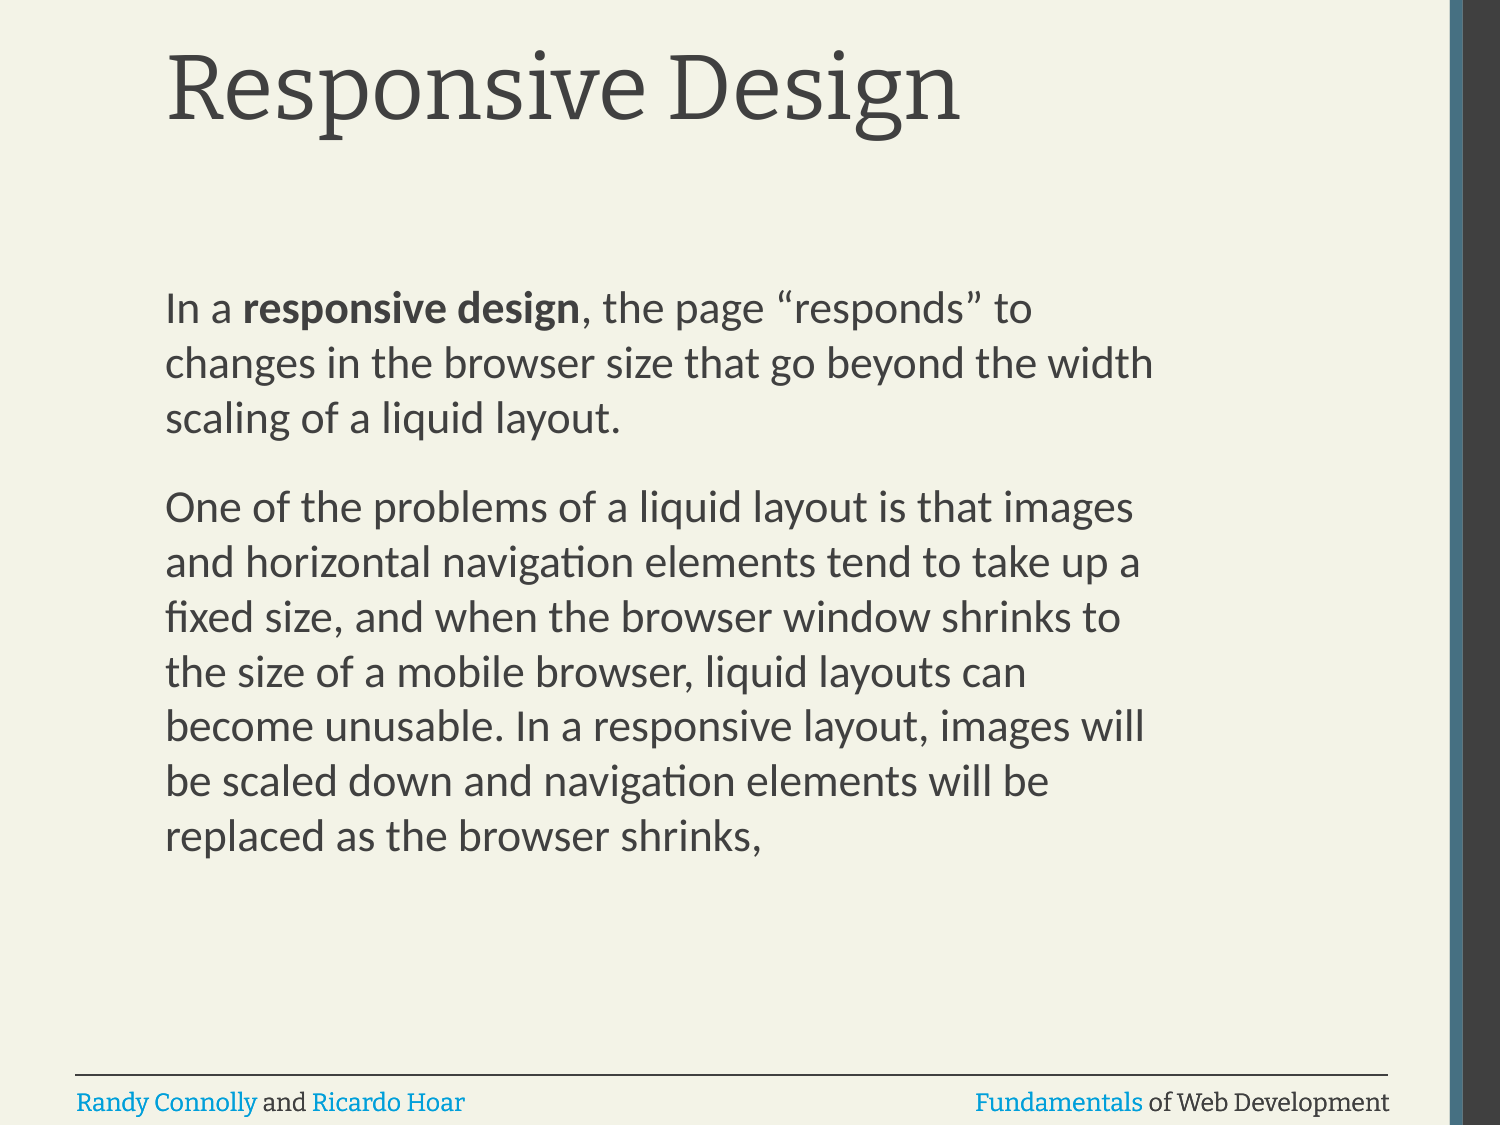

# Responsive Design

In a responsive design, the page “responds” to changes in the browser size that go beyond the width scaling of a liquid layout.
One of the problems of a liquid layout is that images and horizontal navigation elements tend to take up a fixed size, and when the browser window shrinks to the size of a mobile browser, liquid layouts can become unusable. In a responsive layout, images will be scaled down and navigation elements will be replaced as the browser shrinks,